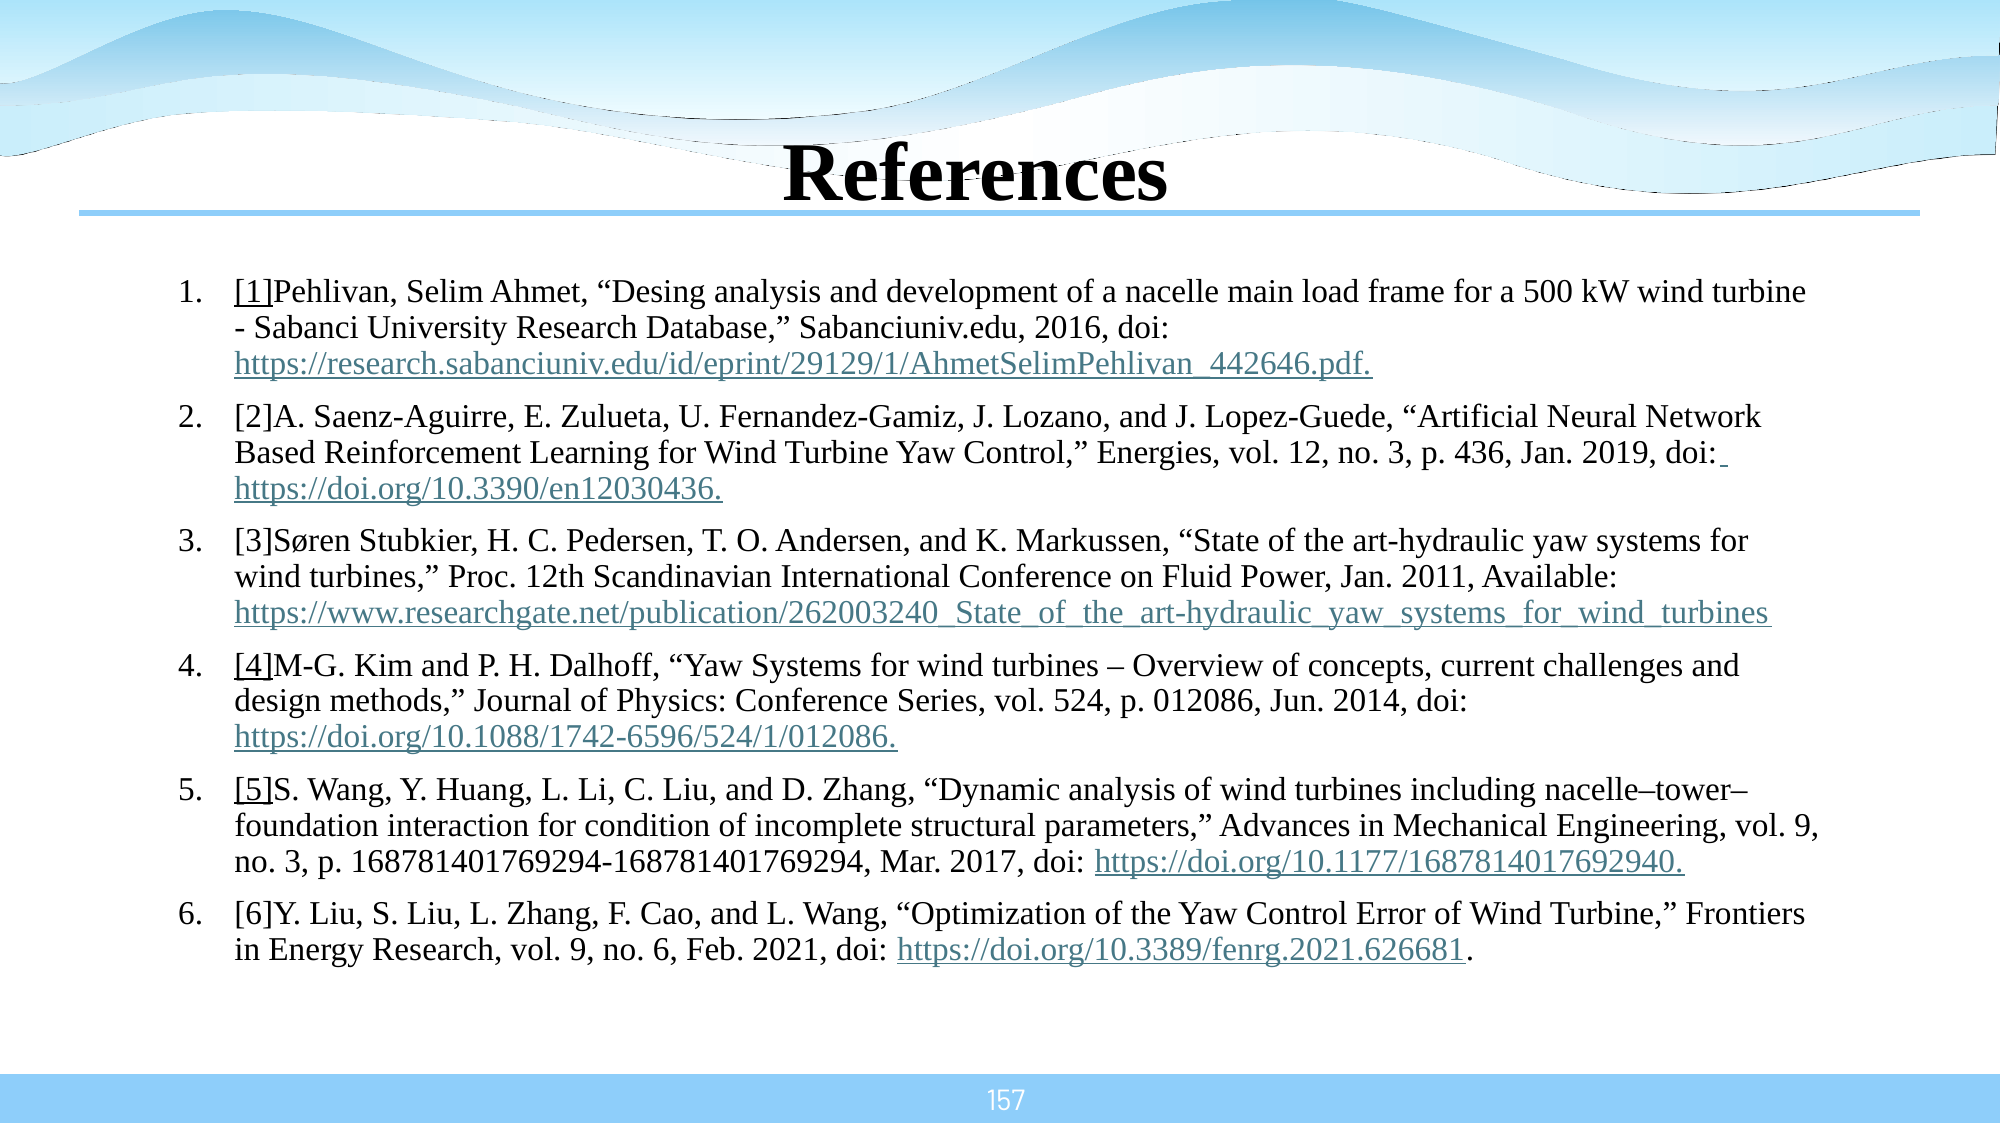

# References

[1]Pehlivan, Selim Ahmet, “Desing analysis and development of a nacelle main load frame for a 500 kW wind turbine  - Sabanci University Research Database,” Sabanciuniv.edu, 2016, doi: https://research.sabanciuniv.edu/id/eprint/29129/1/AhmetSelimPehlivan_442646.pdf.
[2]A. Saenz-Aguirre, E. Zulueta, U. Fernandez-Gamiz, J. Lozano, and J. Lopez-Guede, “Artificial Neural Network Based Reinforcement Learning for Wind Turbine Yaw Control,” Energies, vol. 12, no. 3, p. 436, Jan. 2019, doi: https://doi.org/10.3390/en12030436.
[3]Søren Stubkier, H. C. Pedersen, T. O. Andersen, and K. Markussen, “State of the art-hydraulic yaw systems for wind turbines,” Proc. 12th Scandinavian International Conference on Fluid Power, Jan. 2011, Available: https://www.researchgate.net/publication/262003240_State_of_the_art-hydraulic_yaw_systems_for_wind_turbines
[4]M-G. Kim and P. H. Dalhoff, “Yaw Systems for wind turbines – Overview of concepts, current challenges and design methods,” Journal of Physics: Conference Series, vol. 524, p. 012086, Jun. 2014, doi: https://doi.org/10.1088/1742-6596/524/1/012086.
[5]S. Wang, Y. Huang, L. Li, C. Liu, and D. Zhang, “Dynamic analysis of wind turbines including nacelle–tower–foundation interaction for condition of incomplete structural parameters,” Advances in Mechanical Engineering, vol. 9, no. 3, p. 168781401769294-168781401769294, Mar. 2017, doi: https://doi.org/10.1177/1687814017692940.
[6]Y. Liu, S. Liu, L. Zhang, F. Cao, and L. Wang, “Optimization of the Yaw Control Error of Wind Turbine,” Frontiers in Energy Research, vol. 9, no. 6, Feb. 2021, doi: https://doi.org/10.3389/fenrg.2021.626681.
157